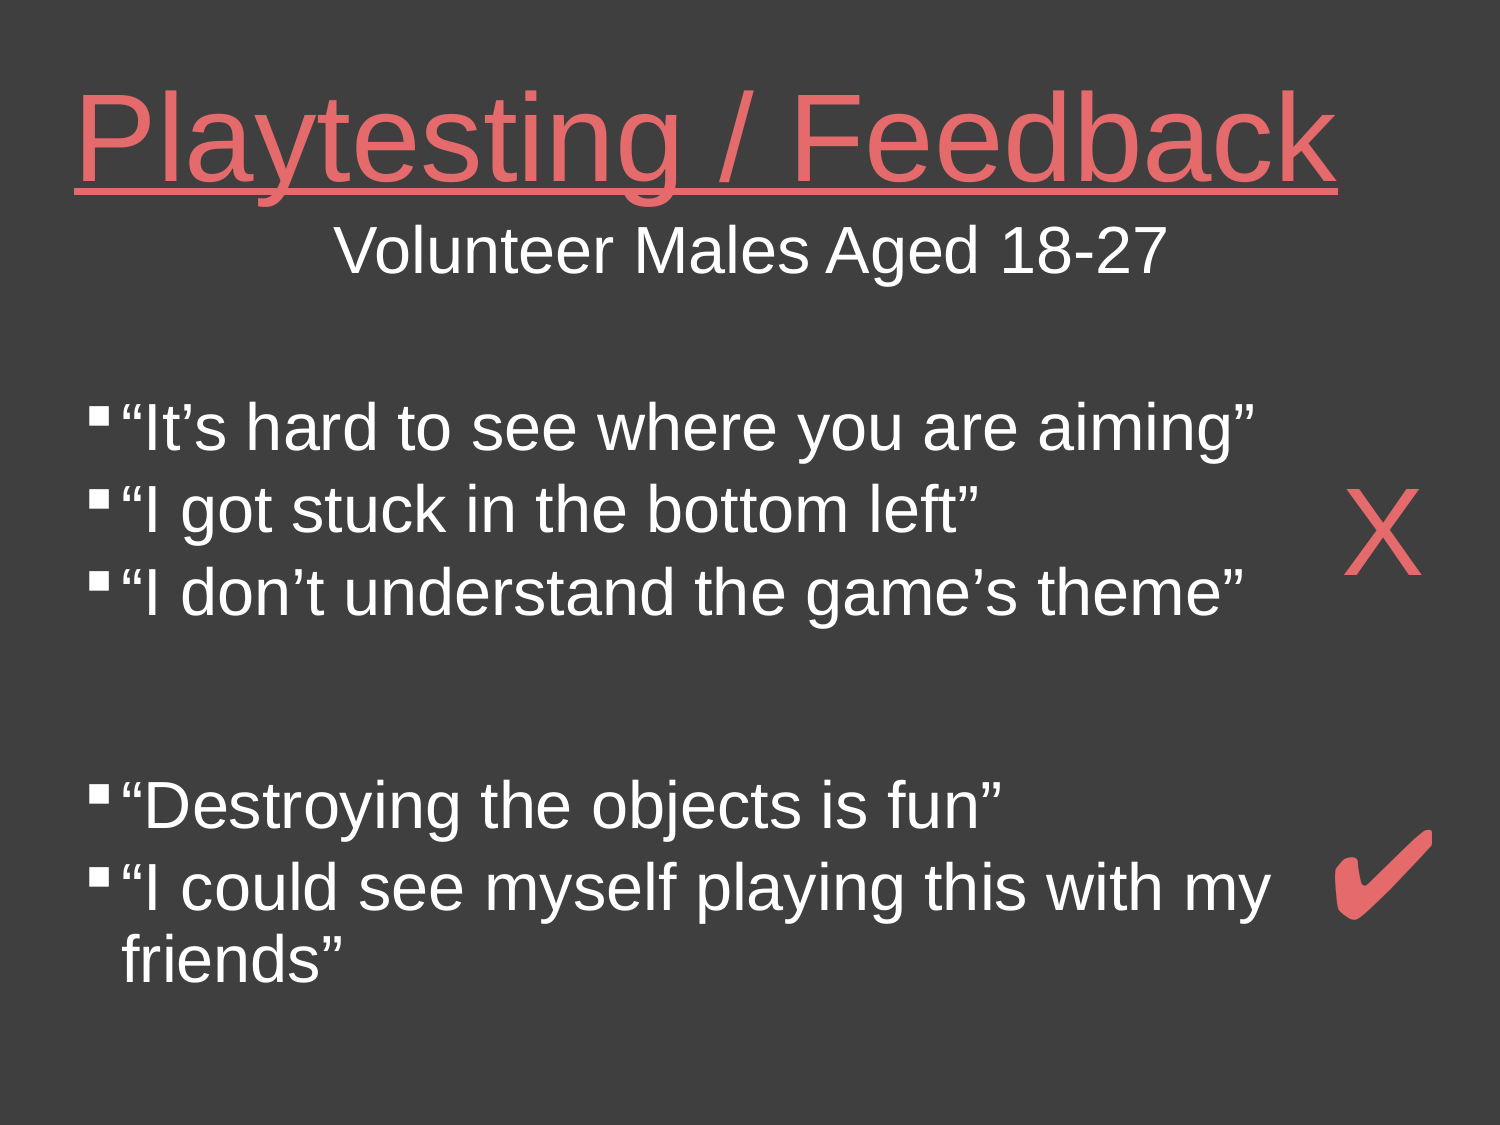

Playtesting / Feedback
Volunteer Males Aged 18-27
“It’s hard to see where you are aiming”
“I got stuck in the bottom left”
“I don’t understand the game’s theme”
X
✔
“Destroying the objects is fun”
“I could see myself playing this with my friends”